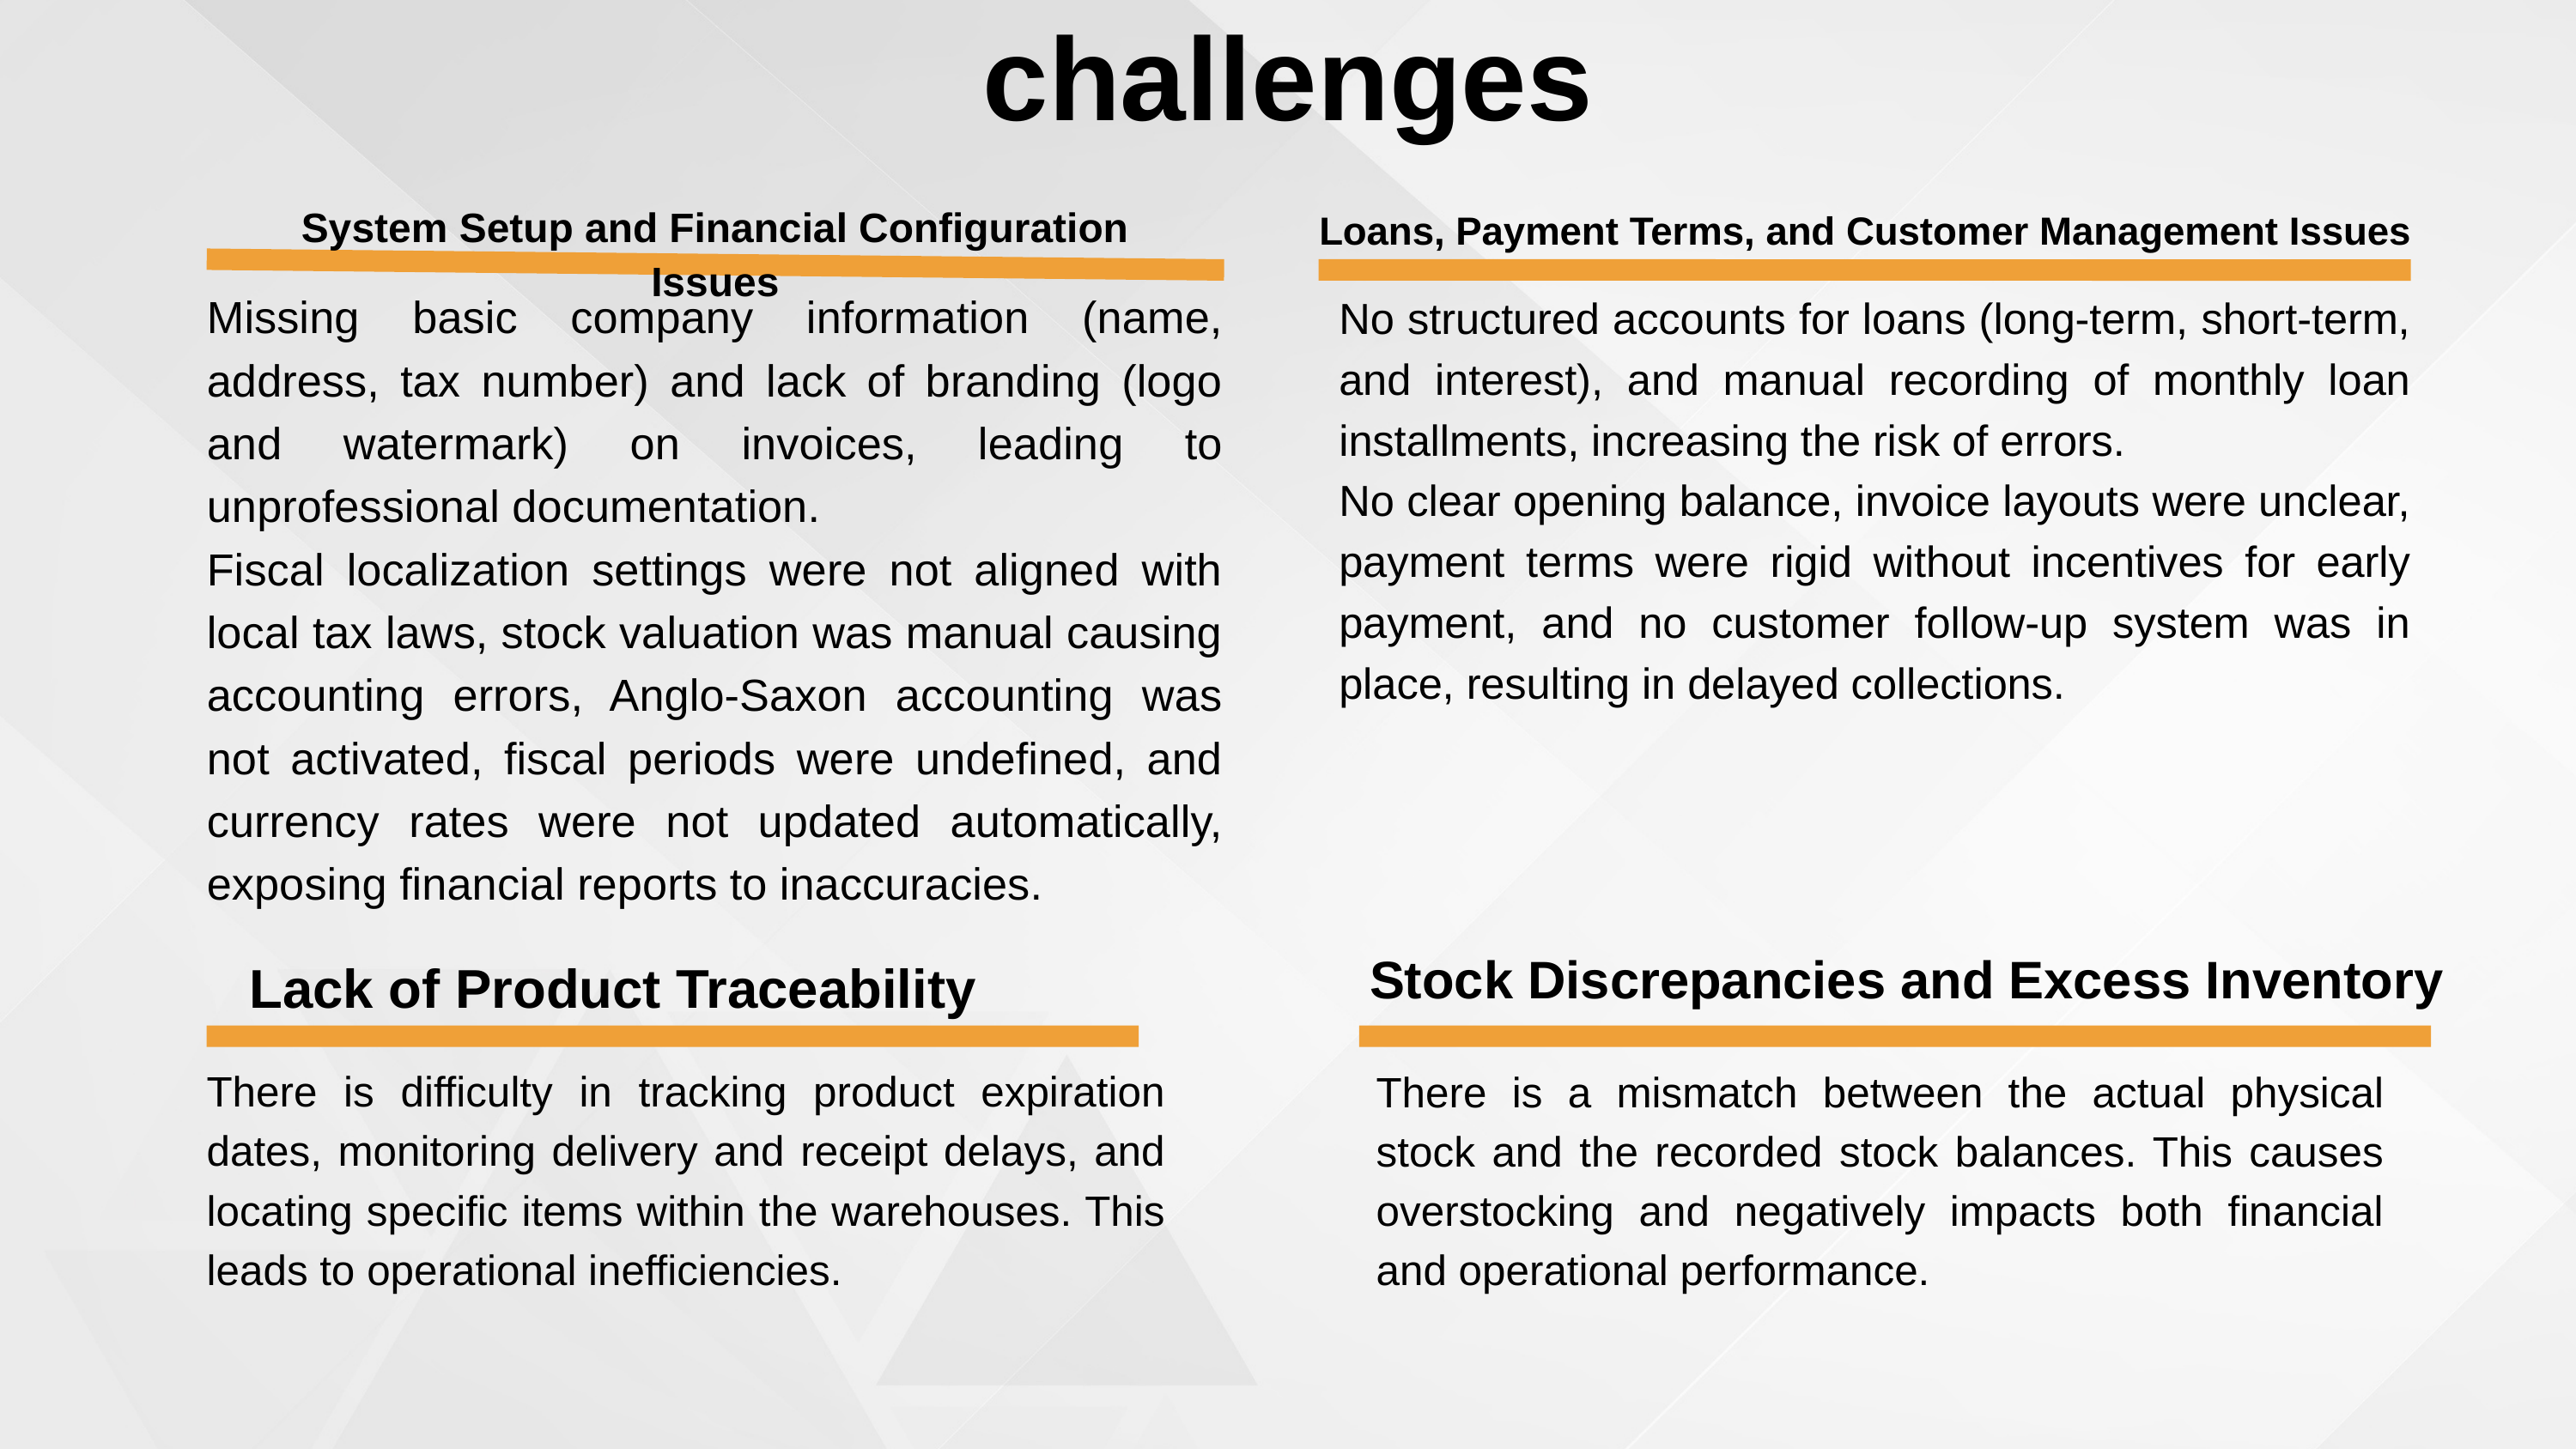

challenges
System Setup and Financial Configuration Issues
Loans, Payment Terms, and Customer Management Issues

No structured accounts for loans (long-term, short-term, and interest), and manual recording of monthly loan installments, increasing the risk of errors.
No clear opening balance, invoice layouts were unclear, payment terms were rigid without incentives for early payment, and no customer follow-up system was in place, resulting in delayed collections.

Missing basic company information (name, address, tax number) and lack of branding (logo and watermark) on invoices, leading to unprofessional documentation.
Fiscal localization settings were not aligned with local tax laws, stock valuation was manual causing accounting errors, Anglo-Saxon accounting was not activated, fiscal periods were undefined, and currency rates were not updated automatically, exposing financial reports to inaccuracies.

Stock Discrepancies and Excess Inventory
Lack of Product Traceability

There is difficulty in tracking product expiration dates, monitoring delivery and receipt delays, and locating specific items within the warehouses. This leads to operational inefficiencies.

There is a mismatch between the actual physical stock and the recorded stock balances. This causes overstocking and negatively impacts both financial and operational performance.